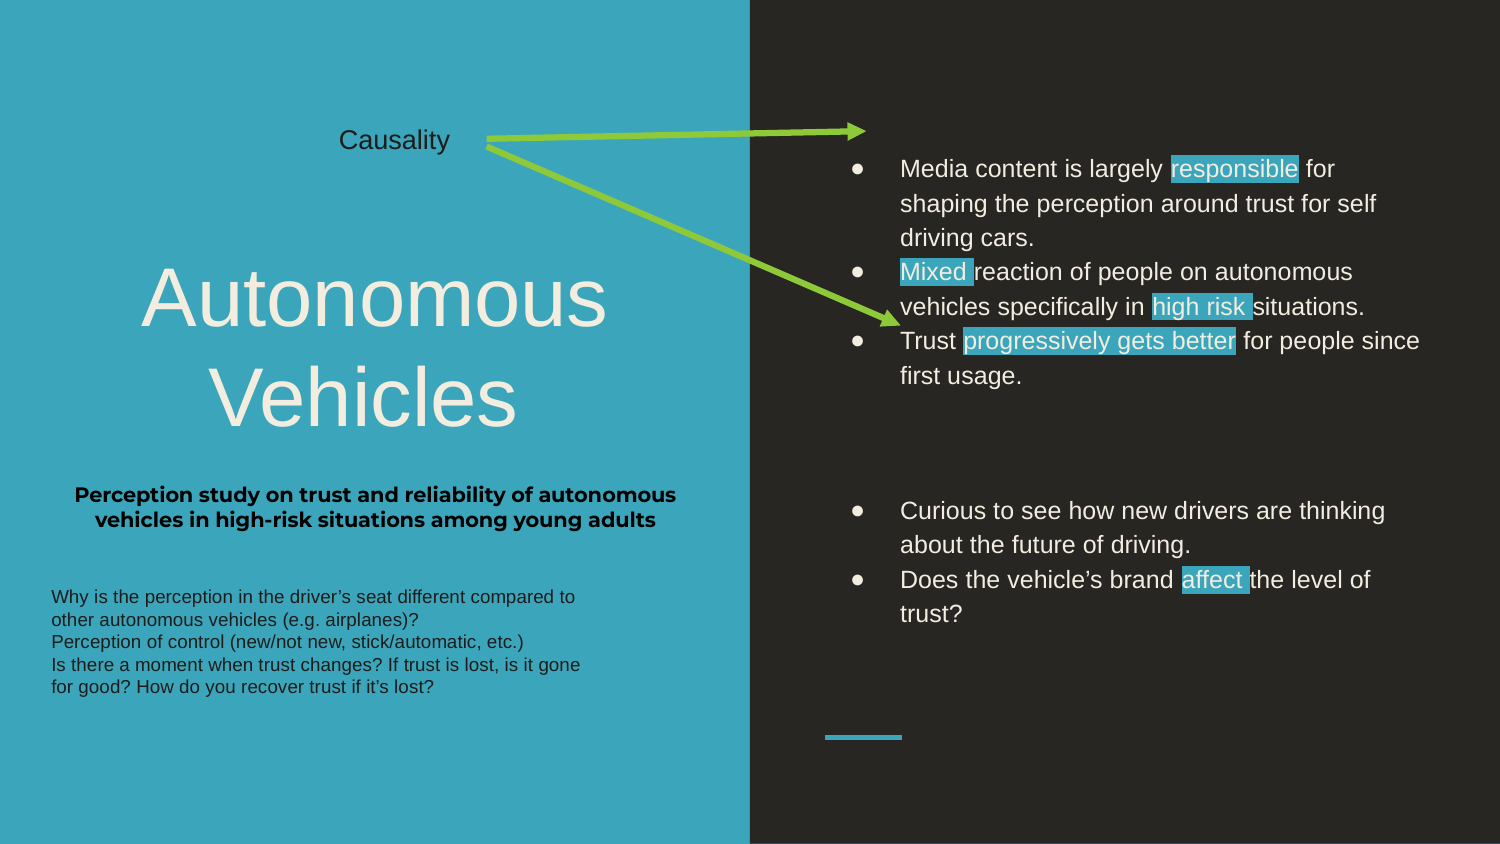

Causality

Media content is largely responsible for shaping the perception around trust for self driving cars.
Mixed reaction of people on autonomous vehicles specifically in high risk situations.
Trust progressively gets better for people since first usage.

Curious to see how new drivers are thinking about the future of driving.
Does the vehicle’s brand affect the level of trust?

# Autonomous Vehicles
Perception study on trust and reliability of autonomous vehicles in high-risk situations among young adults
Why is the perception in the driver’s seat different compared to other autonomous vehicles (e.g. airplanes)?
Perception of control (new/not new, stick/automatic, etc.)
Is there a moment when trust changes? If trust is lost, is it gone for good? How do you recover trust if it’s lost?